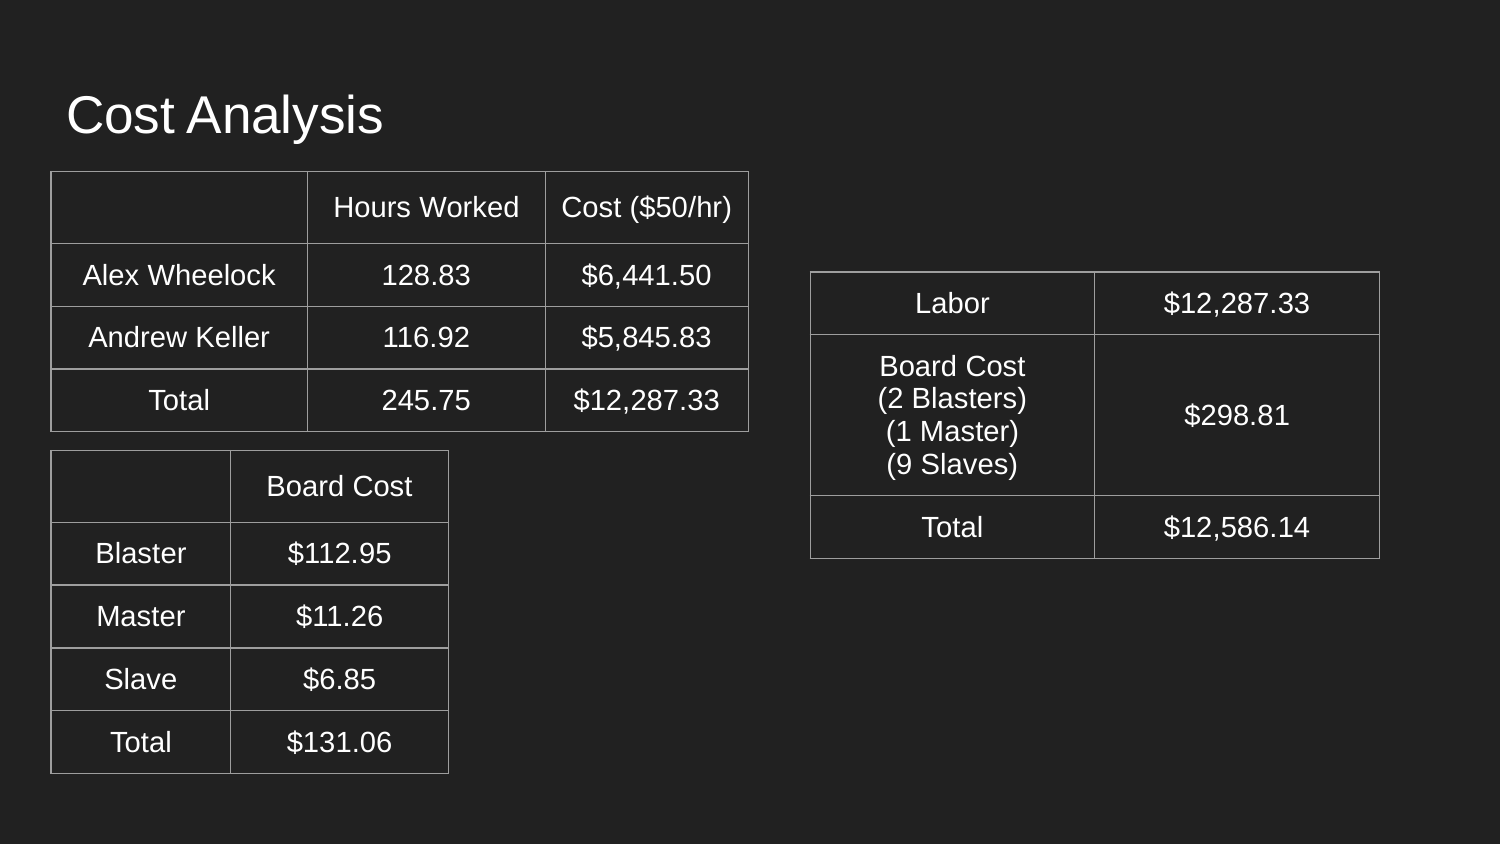

# Cost Analysis
|  | Hours Worked | Cost ($50/hr) |
| --- | --- | --- |
| Alex Wheelock | 128.83 | $6,441.50 |
| Andrew Keller | 116.92 | $5,845.83 |
| Total | 245.75 | $12,287.33 |
| Labor | $12,287.33 |
| --- | --- |
| Board Cost (2 Blasters) (1 Master) (9 Slaves) | $298.81 |
| Total | $12,586.14 |
|  | Board Cost |
| --- | --- |
| Blaster | $112.95 |
| Master | $11.26 |
| Slave | $6.85 |
| Total | $131.06 |